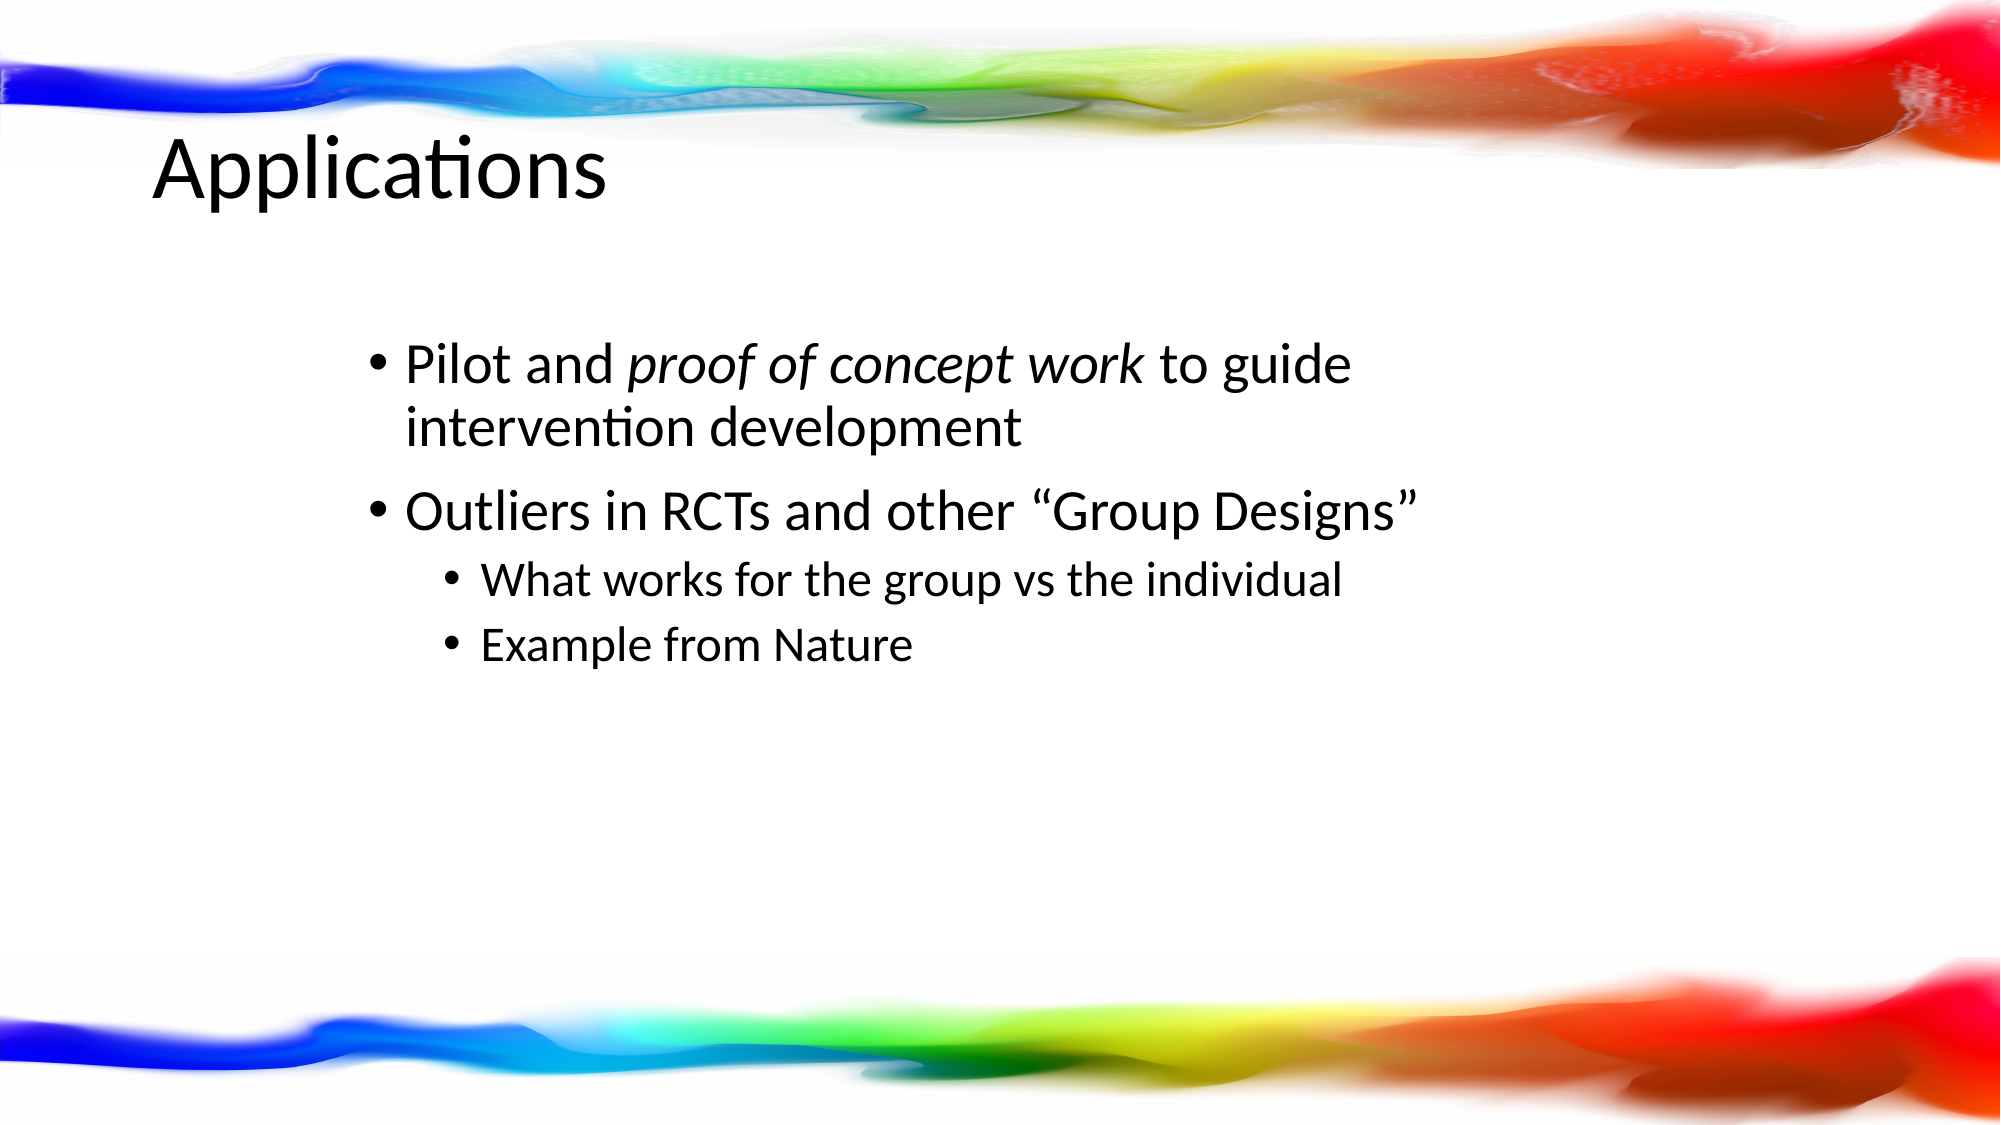

# Applications
Pilot and proof of concept work to guide intervention development
Outliers in RCTs and other “Group Designs”
What works for the group vs the individual
Example from Nature